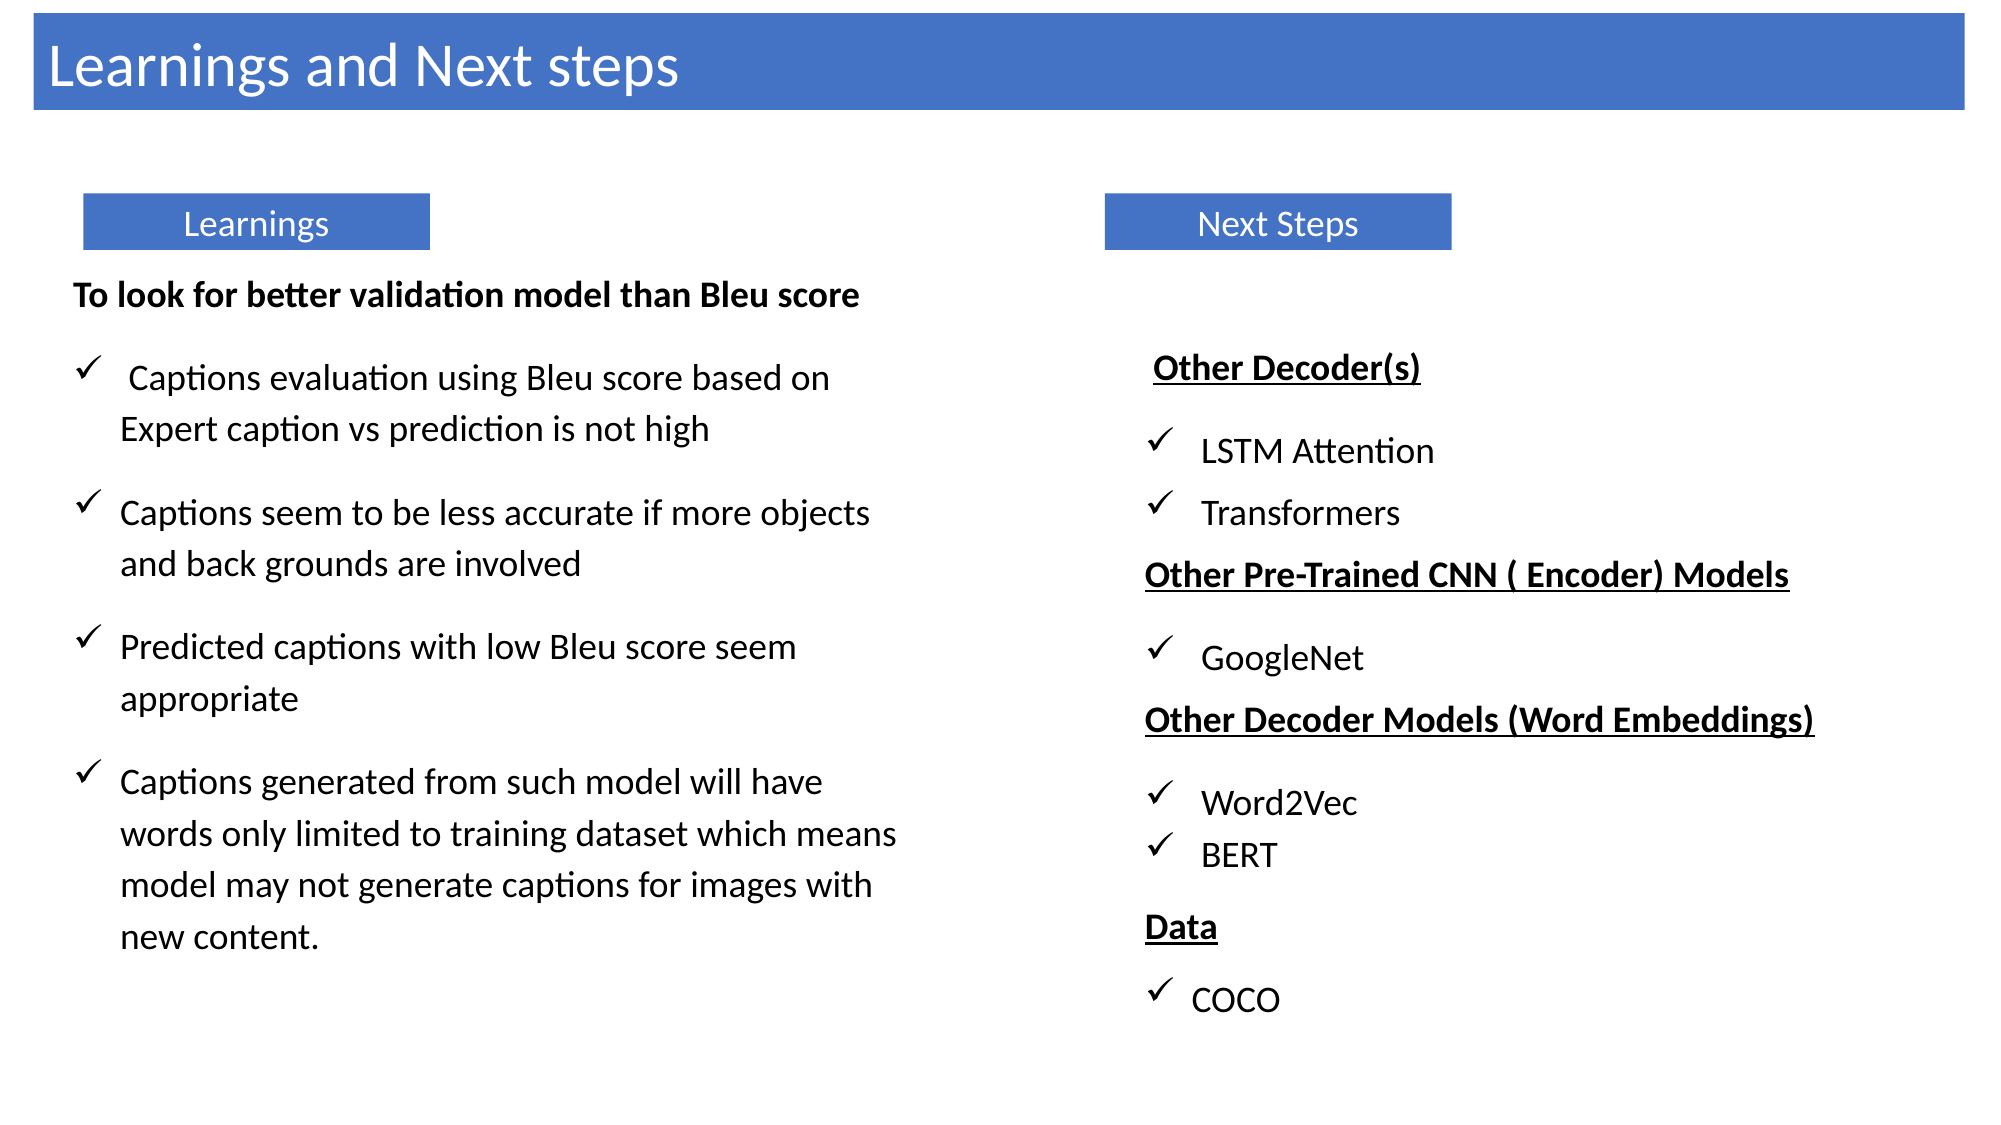

Learnings and Next steps
Learnings
Next Steps
To look for better validation model than Bleu score
 Captions evaluation using Bleu score based on Expert caption vs prediction is not high
Captions seem to be less accurate if more objects and back grounds are involved
Predicted captions with low Bleu score seem appropriate
Captions generated from such model will have words only limited to training dataset which means model may not generate captions for images with new content.
 Other Decoder(s)
LSTM Attention
Transformers
Other Pre-Trained CNN ( Encoder) Models
GoogleNet
Other Decoder Models (Word Embeddings)
Word2Vec
BERT
Data
COCO